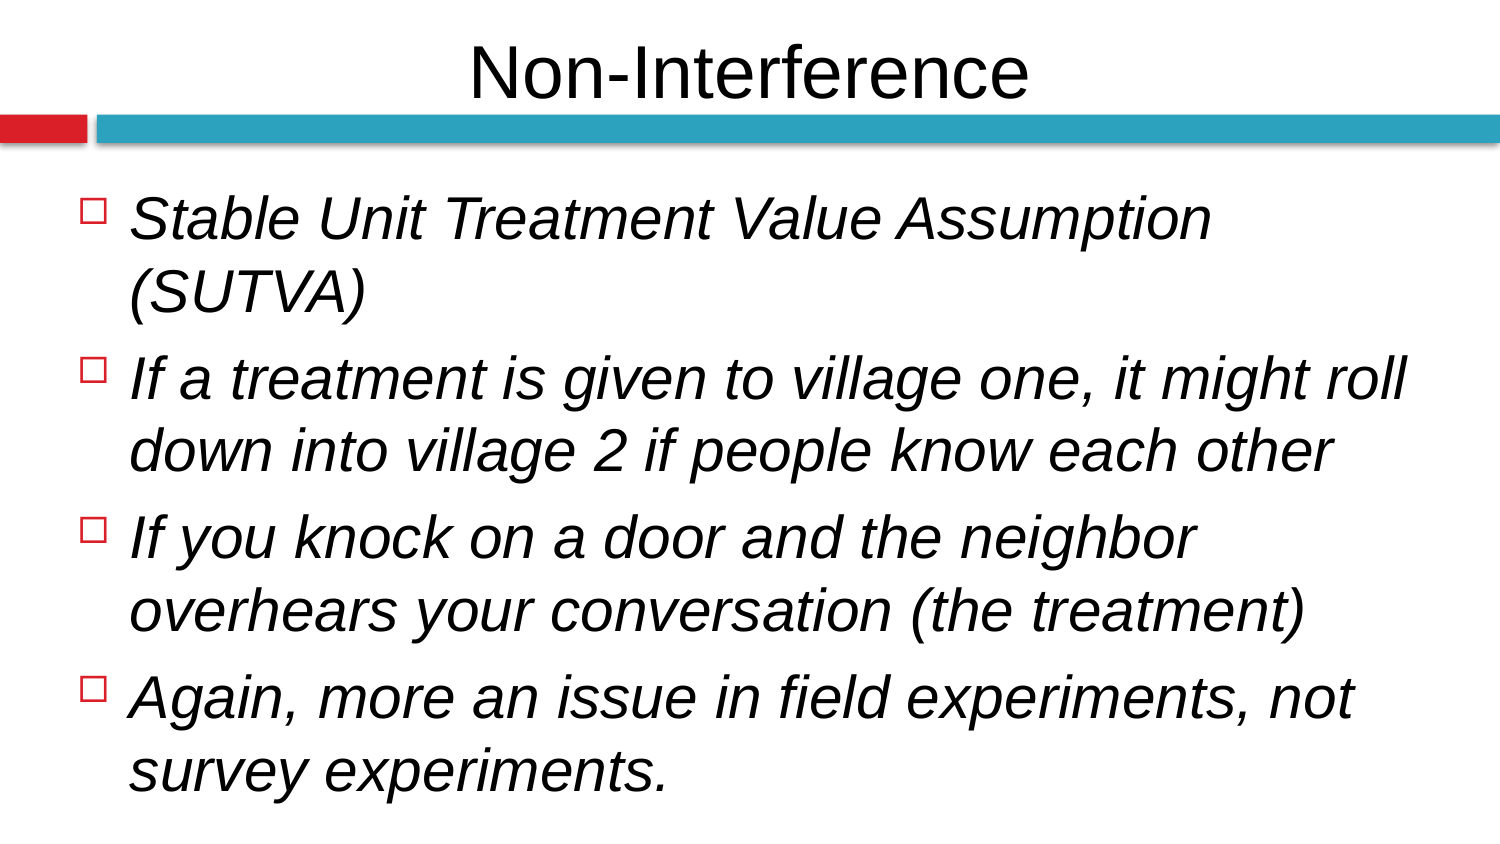

Non-Interference

Stable Unit Treatment Value Assumption (SUTVA)
If a treatment is given to village one, it might roll down into village 2 if people know each other
If you knock on a door and the neighbor overhears your conversation (the treatment)
Again, more an issue in field experiments, not survey experiments.